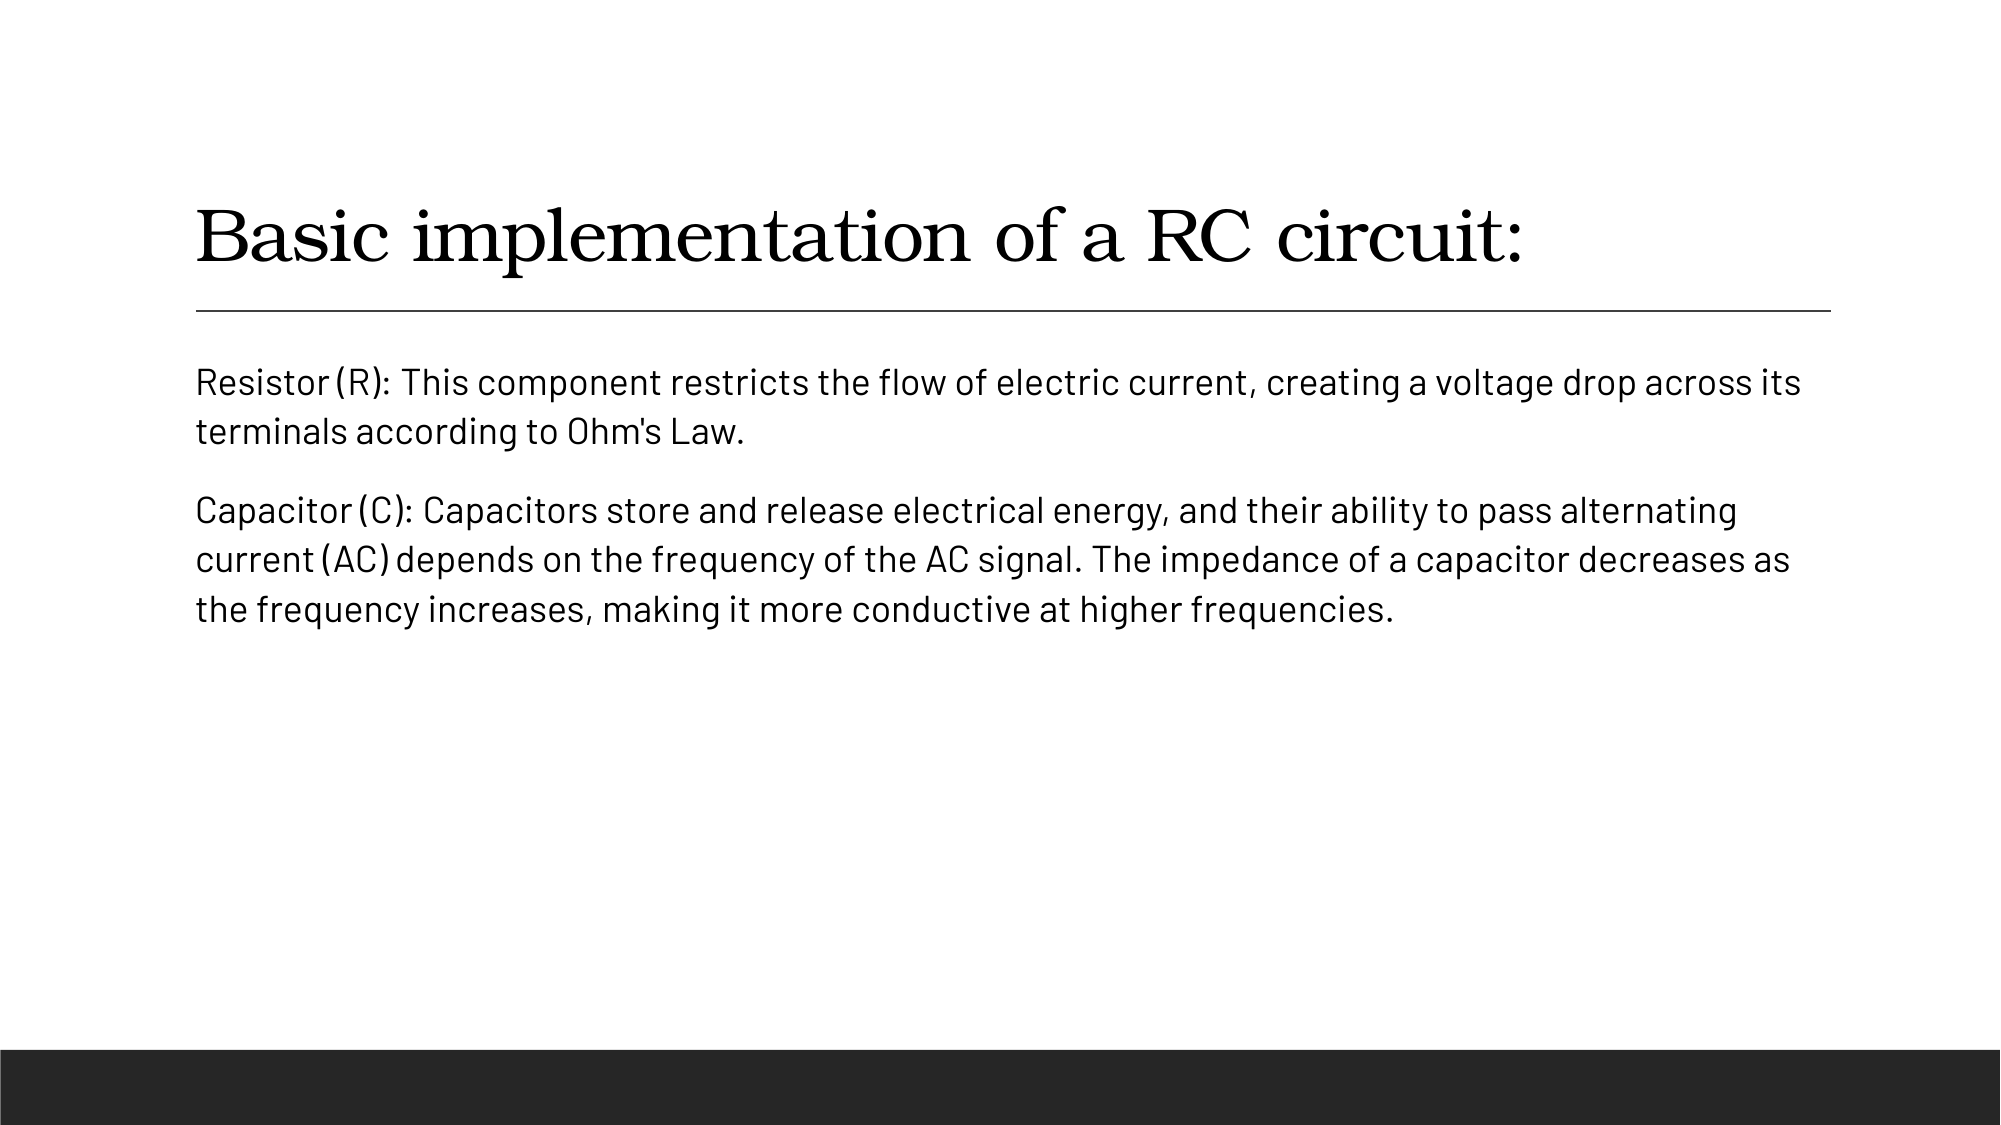

# Basic implementation of a RC circuit:
Resistor (R): This component restricts the flow of electric current, creating a voltage drop across its terminals according to Ohm's Law.
Capacitor (C): Capacitors store and release electrical energy, and their ability to pass alternating current (AC) depends on the frequency of the AC signal. The impedance of a capacitor decreases as the frequency increases, making it more conductive at higher frequencies.